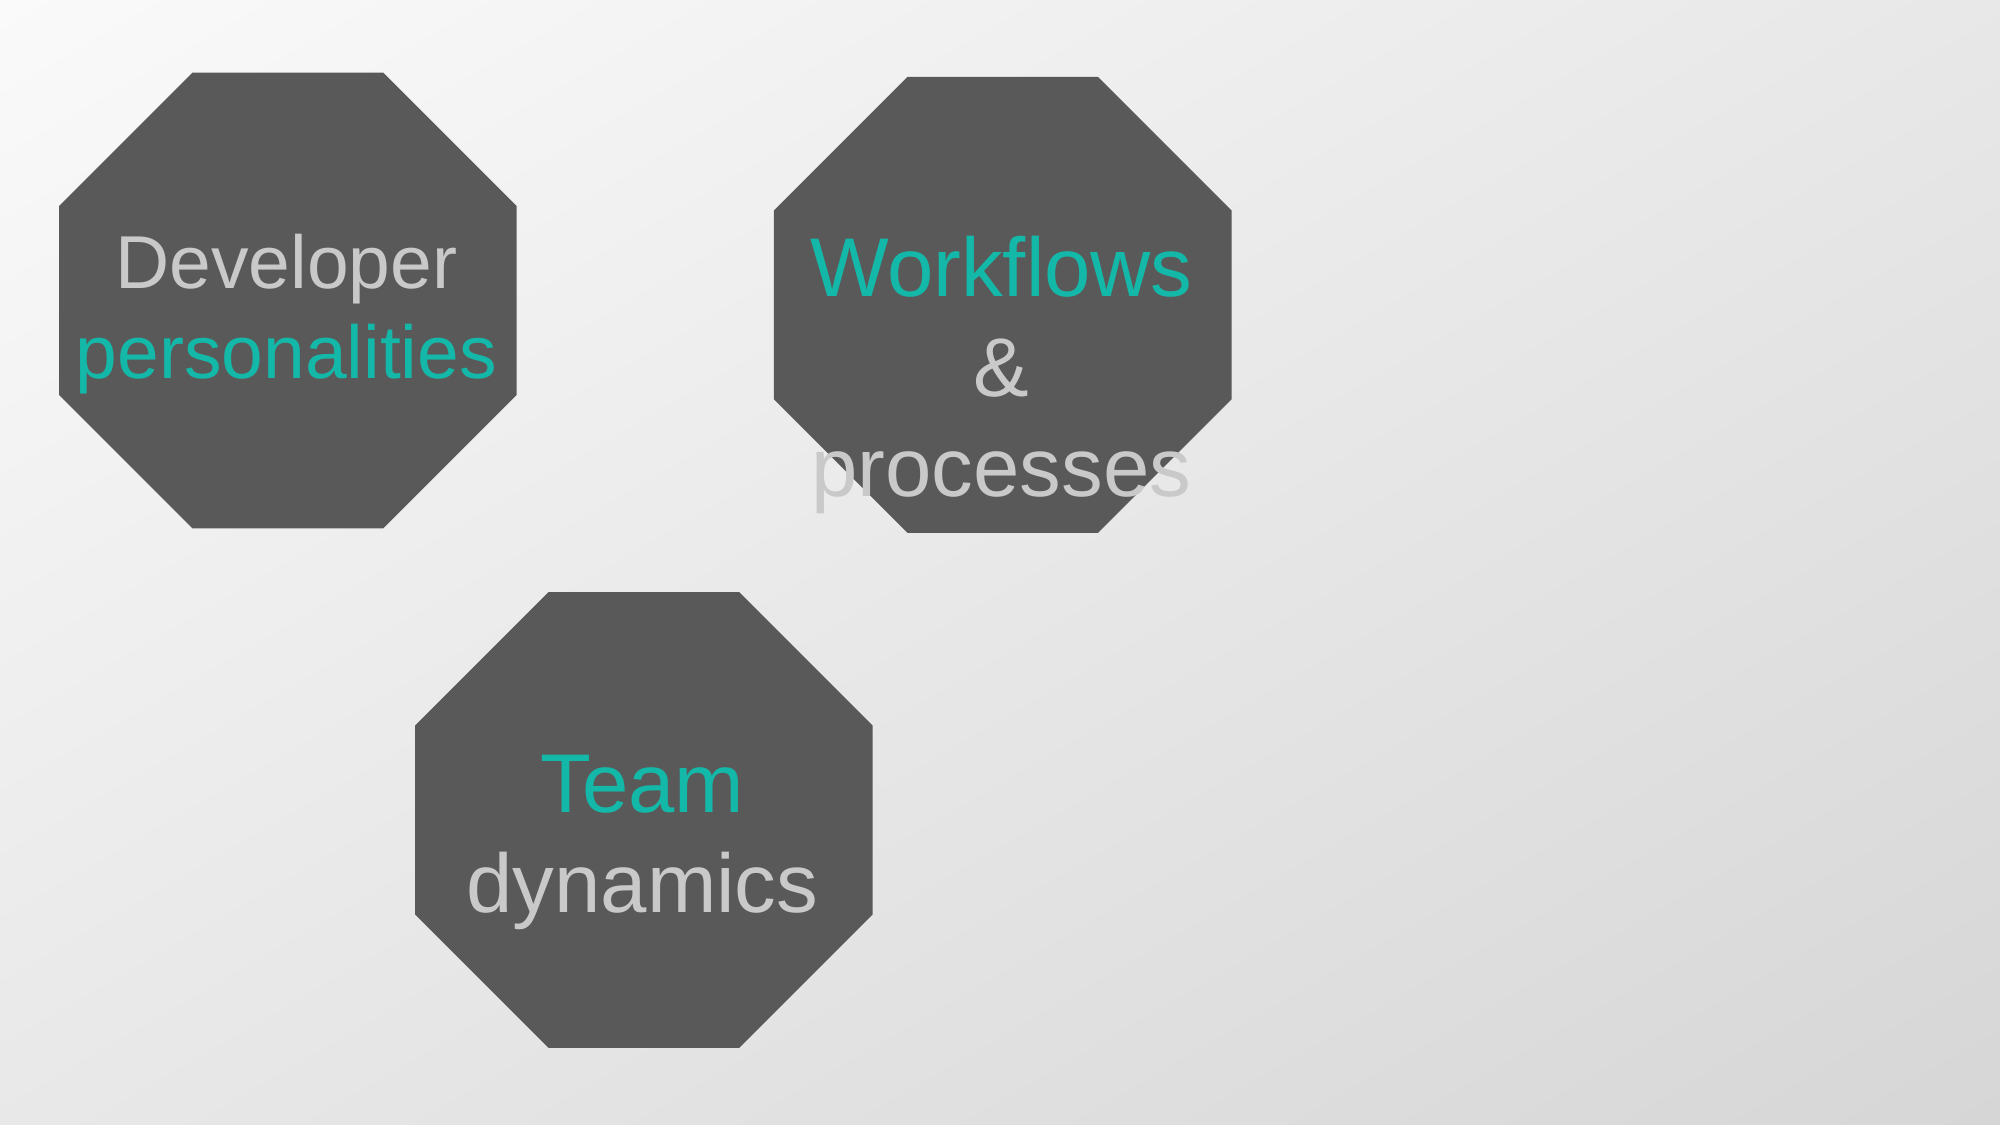

Developer personalities

Workflows & processes

Team dynamics